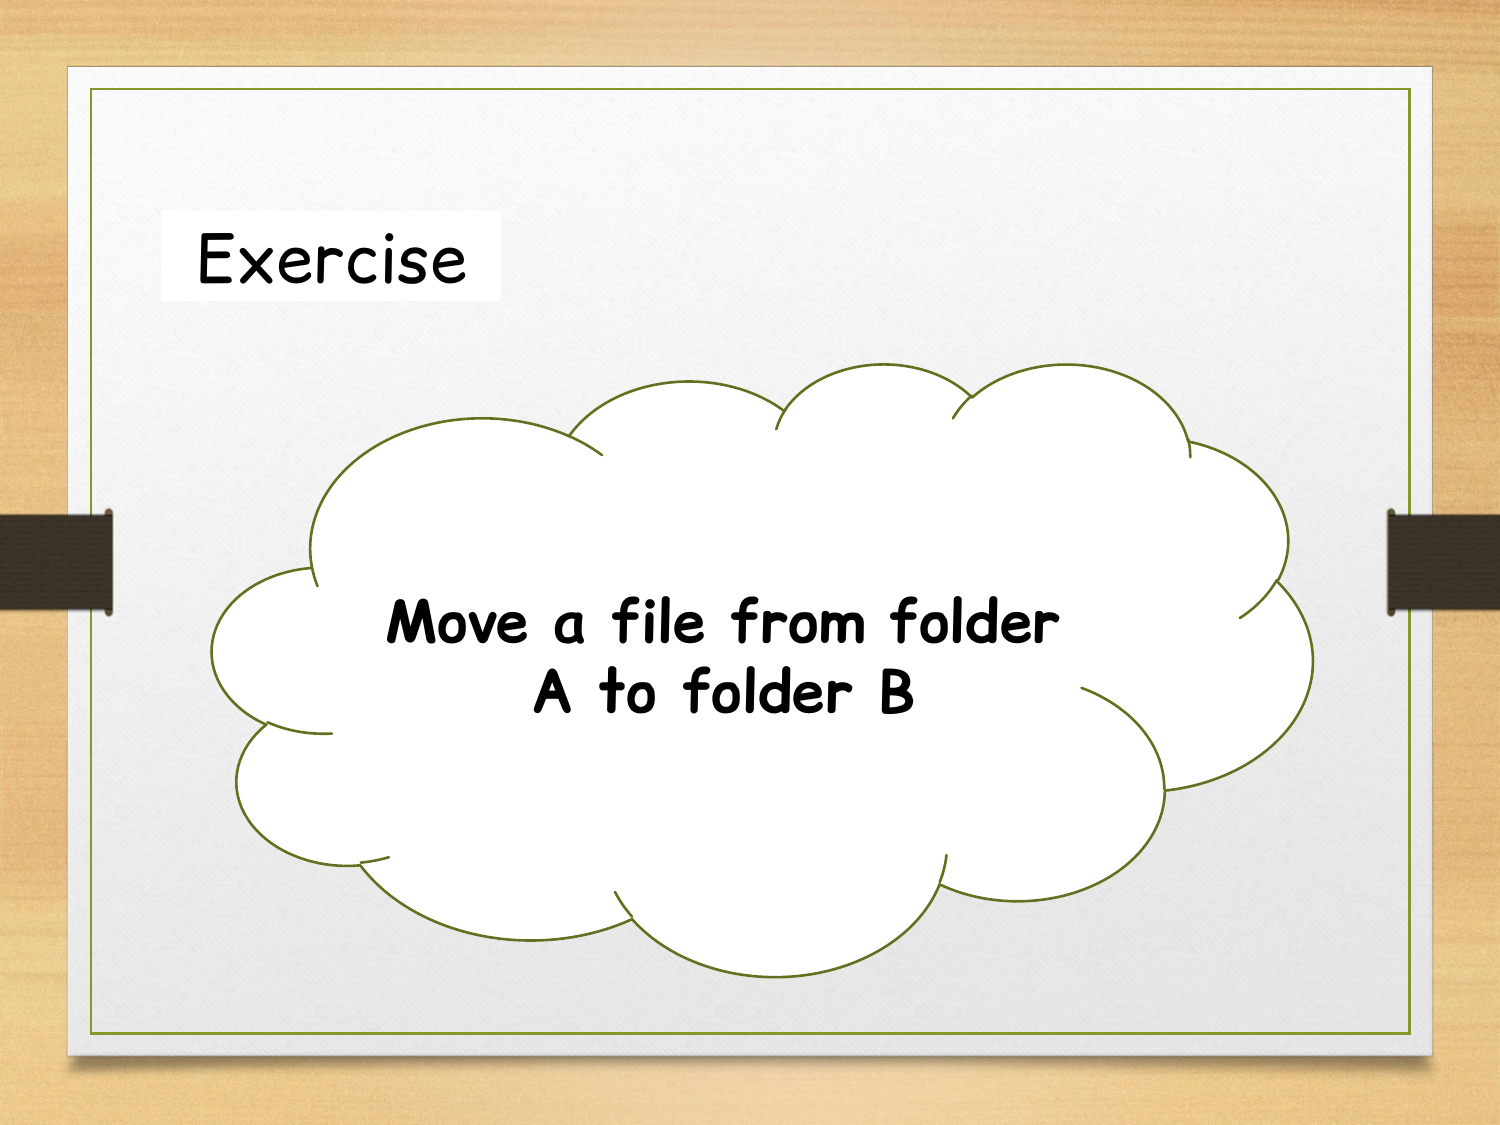

Exercise
Move a file from folder A to folder B